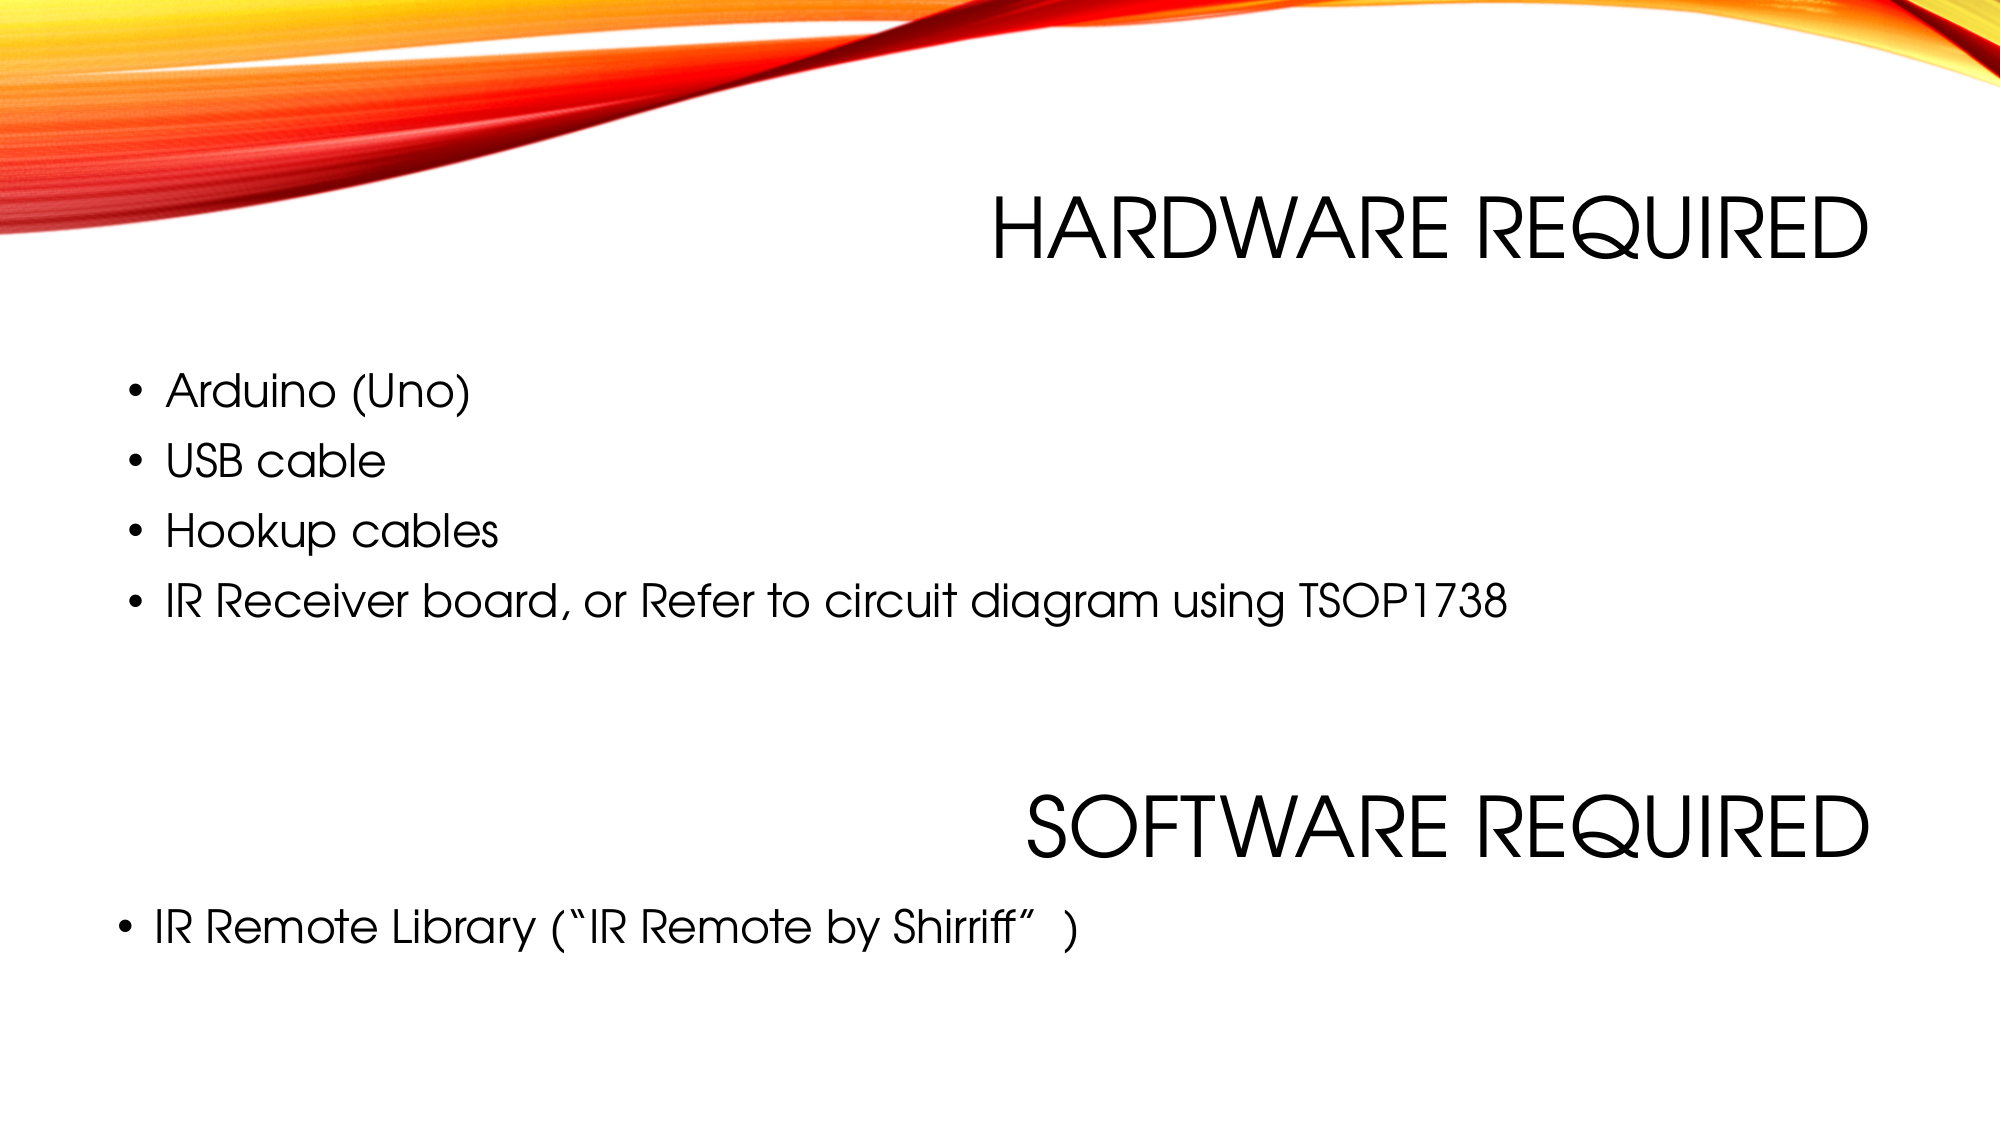

# Hardware Required
Arduino (Uno)
USB cable
Hookup cables
IR Receiver board, or Refer to circuit diagram using TSOP1738
SOFTWARE Required

IR Remote Library (“IR Remote by Shirriff”  )